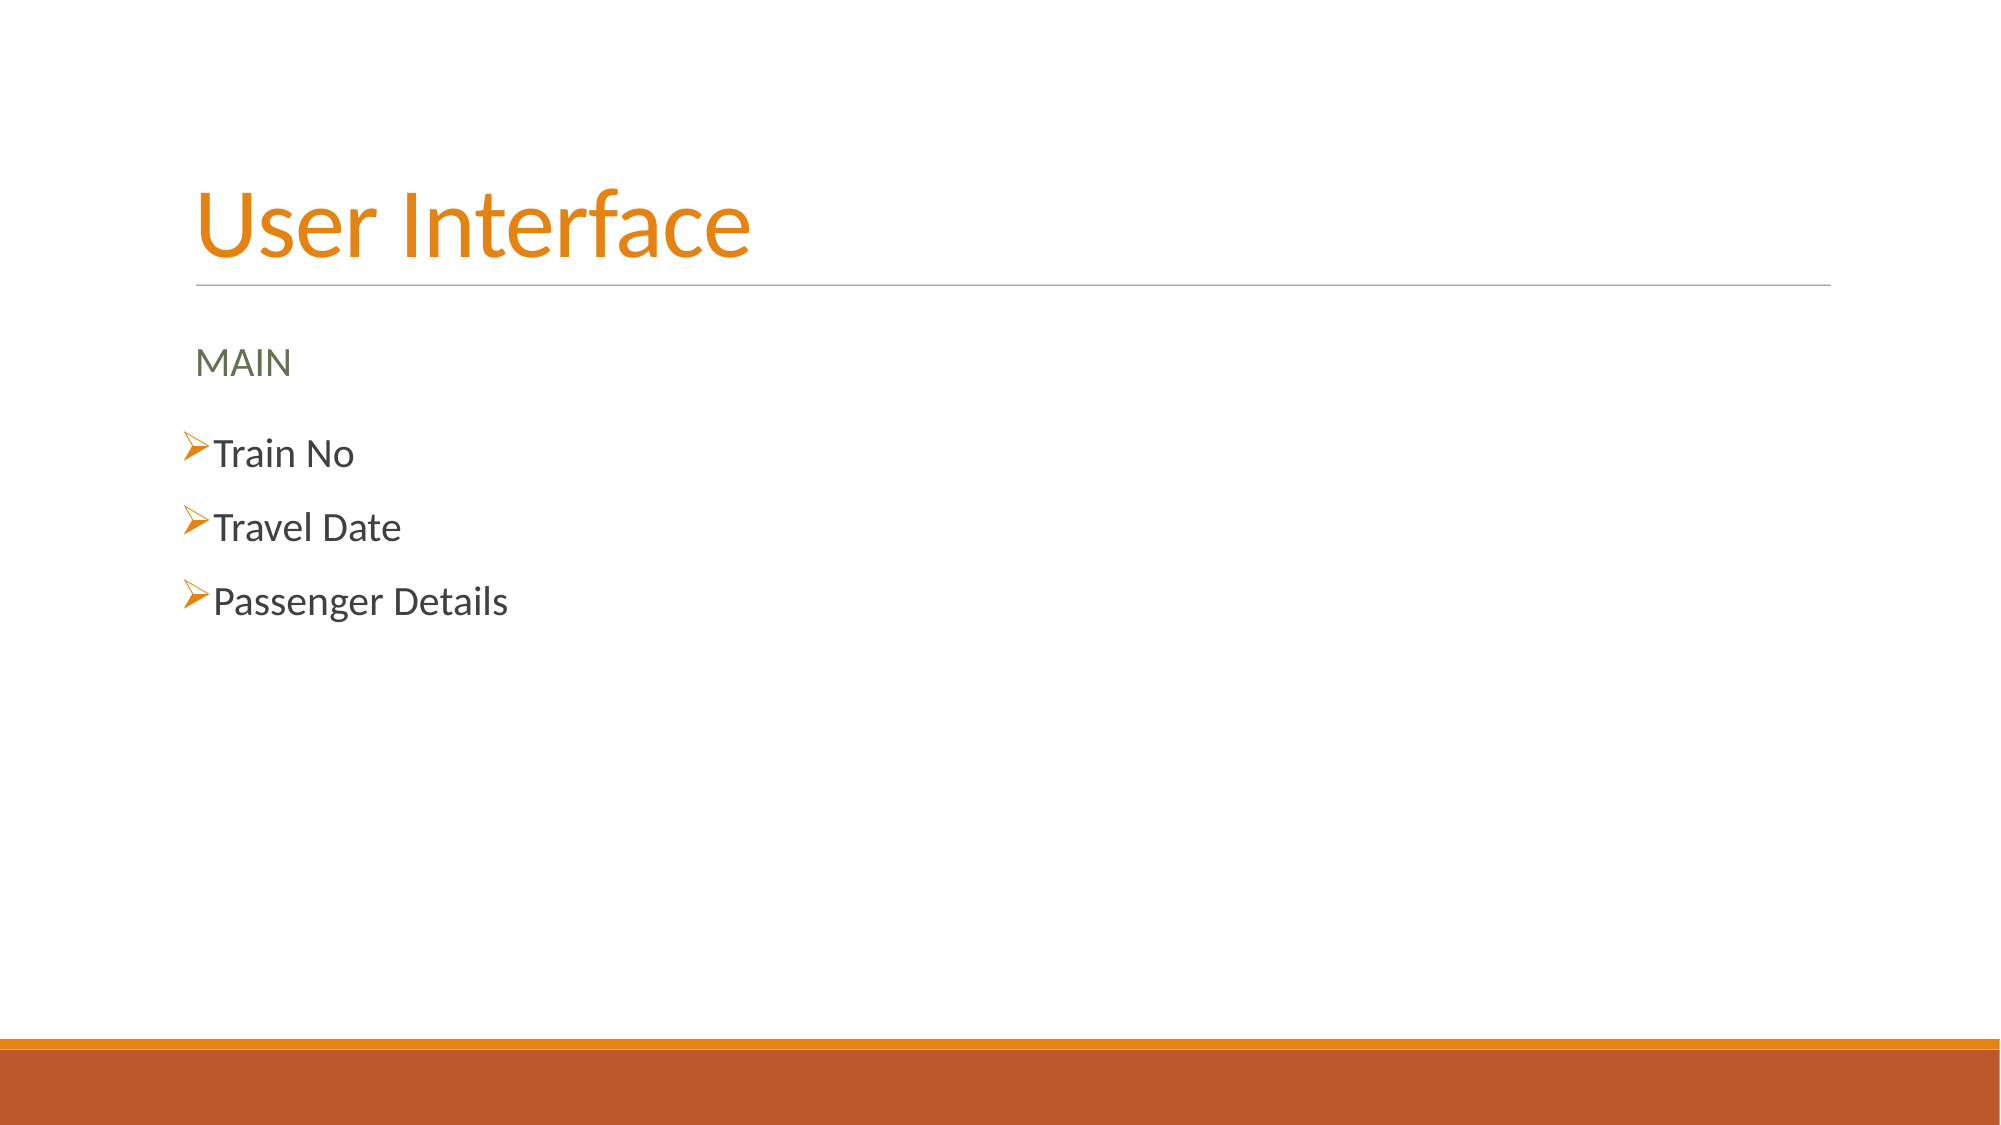

User Interface
Main

Train No
Travel Date
Passenger Details